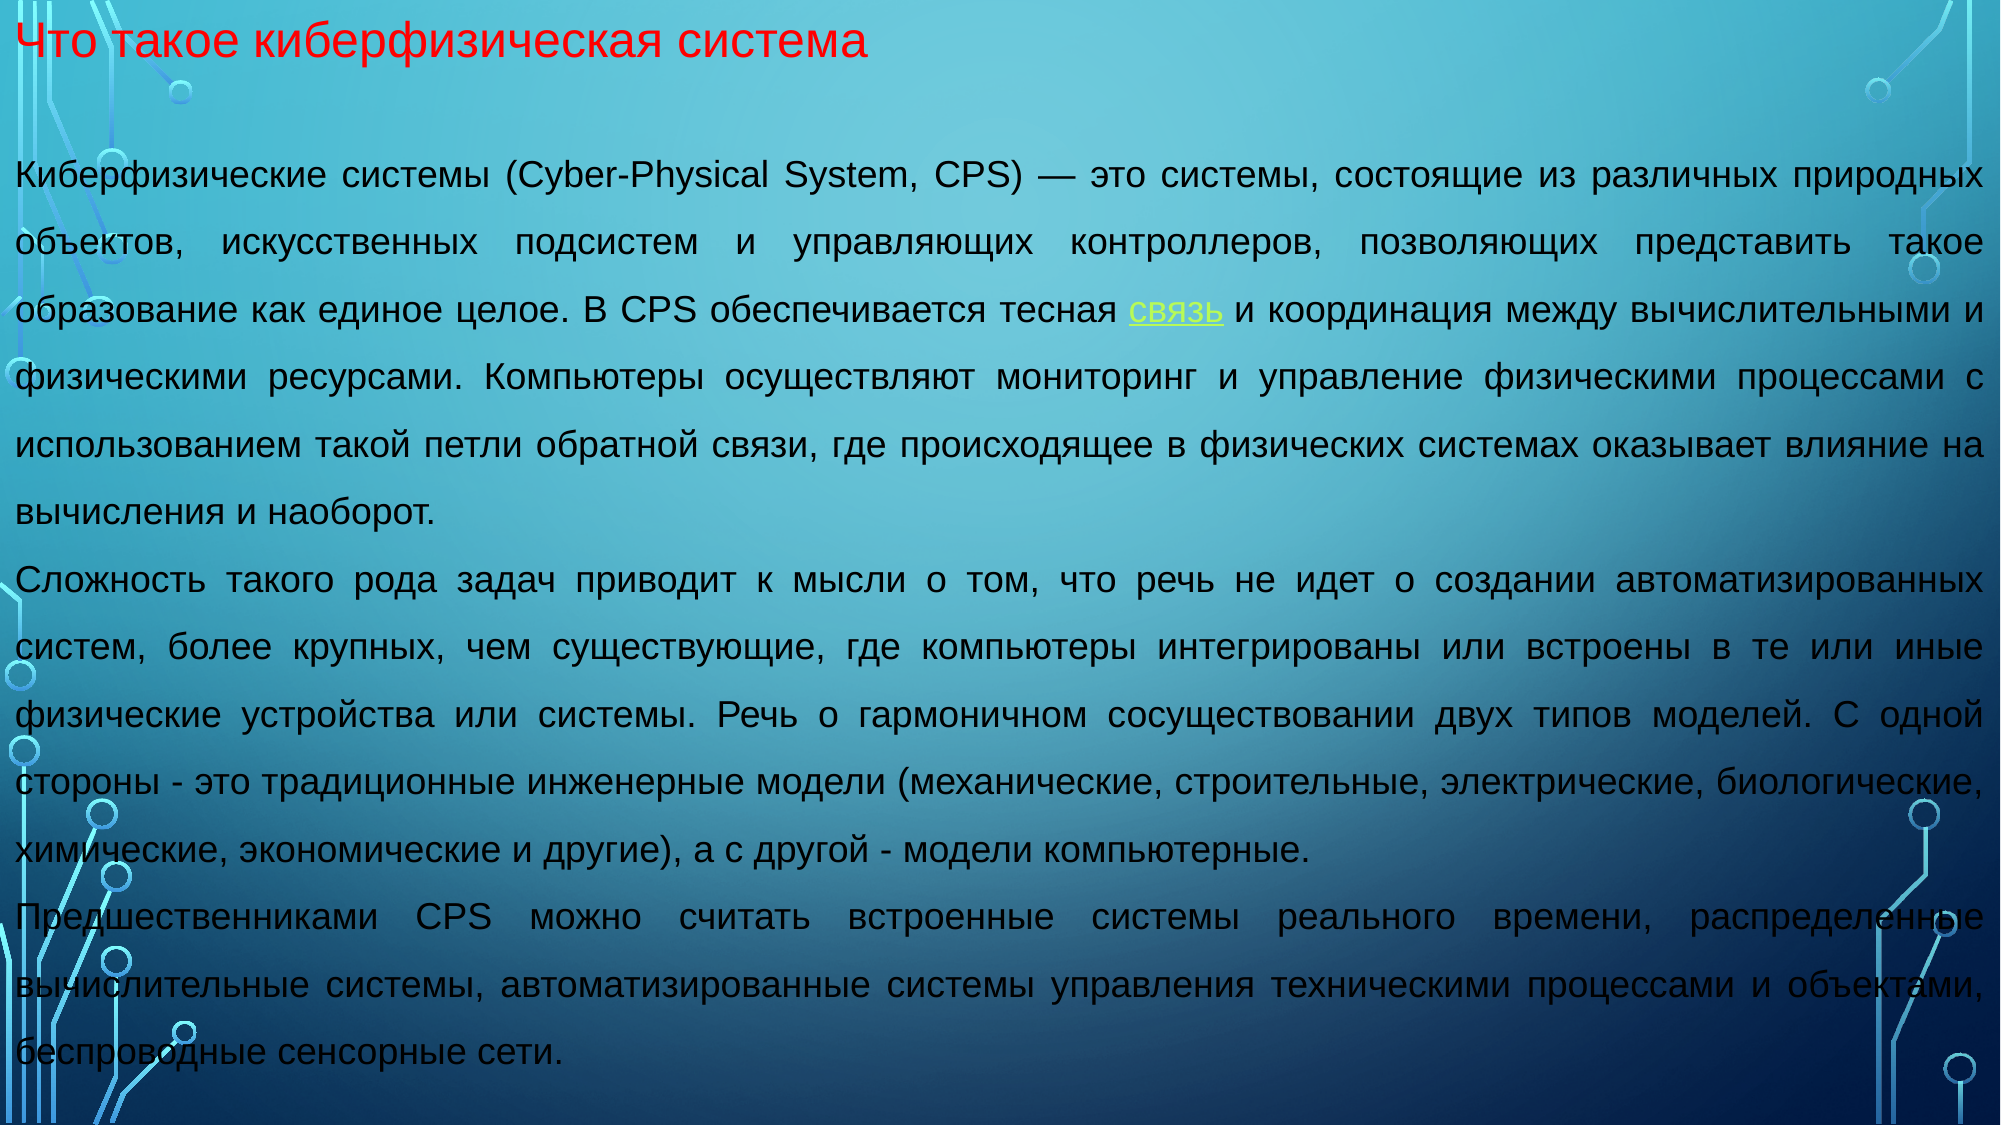

Что такое киберфизическая система

Киберфизические системы (Cyber-Physical System, CPS) — это системы, состоящие из различных природных объектов, искусственных подсистем и управляющих контроллеров, позволяющих представить такое образование как единое целое. В CPS обеспечивается тесная связь и координация между вычислительными и физическими ресурсами. Компьютеры осуществляют мониторинг и управление физическими процессами с использованием такой петли обратной связи, где происходящее в физических системах оказывает влияние на вычисления и наоборот.
Сложность такого рода задач приводит к мысли о том, что речь не идет о создании автоматизированных систем, более крупных, чем существующие, где компьютеры интегрированы или встроены в те или иные физические устройства или системы. Речь о гармоничном сосуществовании двух типов моделей. С одной стороны - это традиционные инженерные модели (механические, строительные, электрические, биологические, химические, экономические и другие), а с другой - модели компьютерные.
Предшественниками CPS можно считать встроенные системы реального времени, распределенные вычислительные системы, автоматизированные системы управления техническими процессами и объектами, беспроводные сенсорные сети.